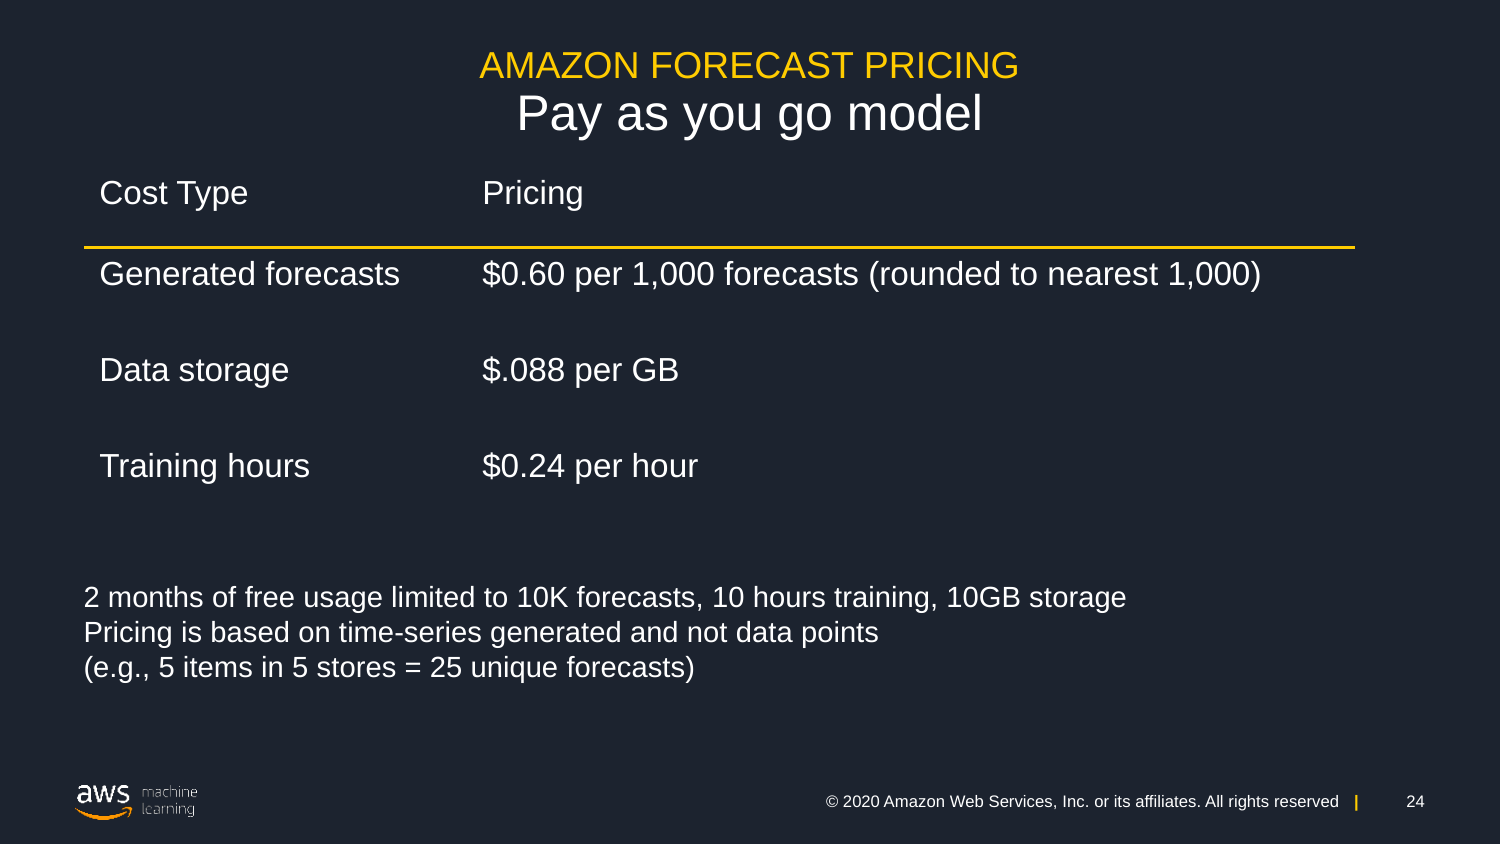

AMAZON FORECAST PRICING
Pay as you go model
| Cost Type | Pricing |
| --- | --- |
| Generated forecasts | $0.60 per 1,000 forecasts (rounded to nearest 1,000) |
| Data storage | $.088 per GB |
| Training hours | $0.24 per hour |

2 months of free usage limited to 10K forecasts, 10 hours training, 10GB storage
Pricing is based on time-series generated and not data points
(e.g., 5 items in 5 stores = 25 unique forecasts)